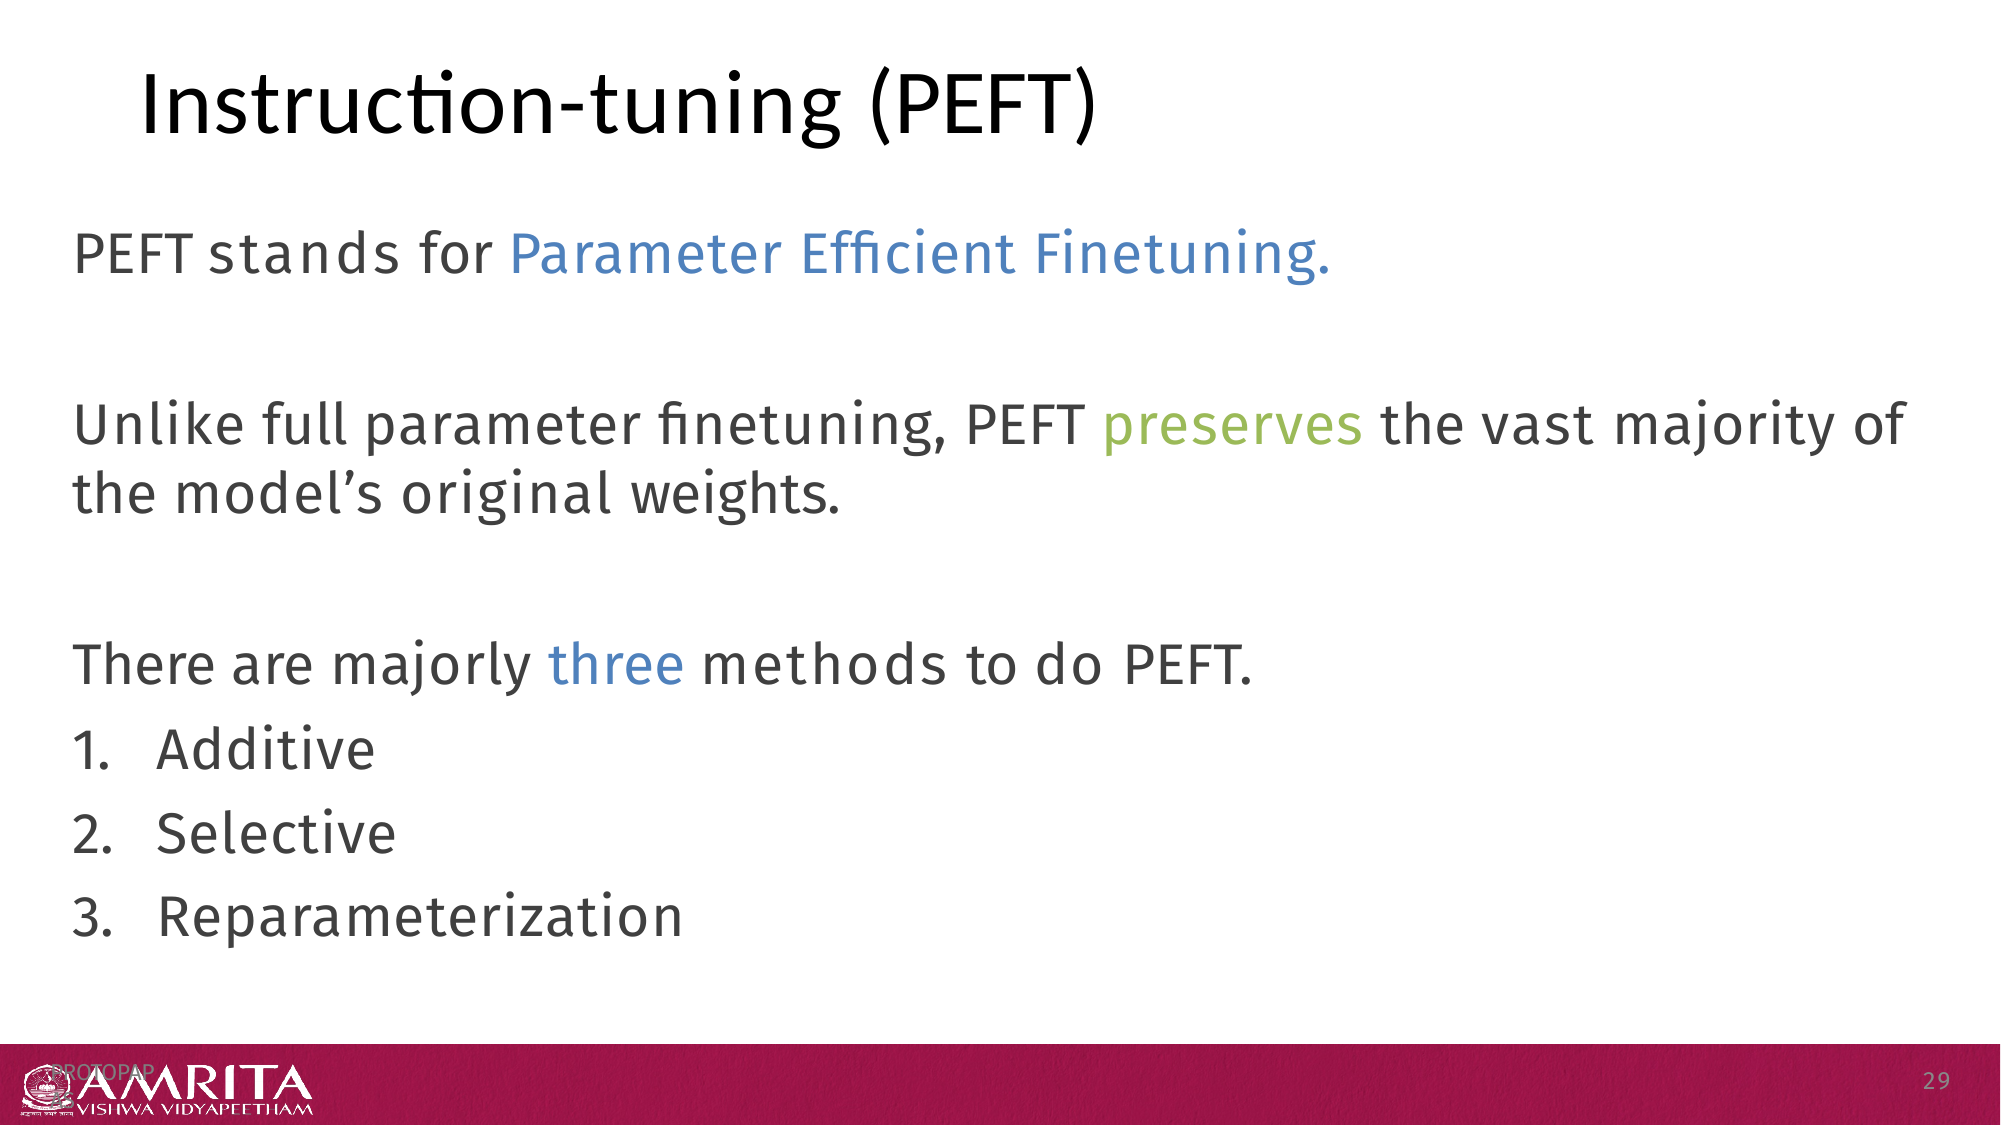

# Instruction-tuning (PEFT)
PEFT stands for Parameter Efficient Finetuning.

Unlike full parameter finetuning, PEFT preserves the vast majority of
the model’s original weights.

There are majorly three methods to do PEFT.
Additive
Selective
Reparameterization
Protopapas
29